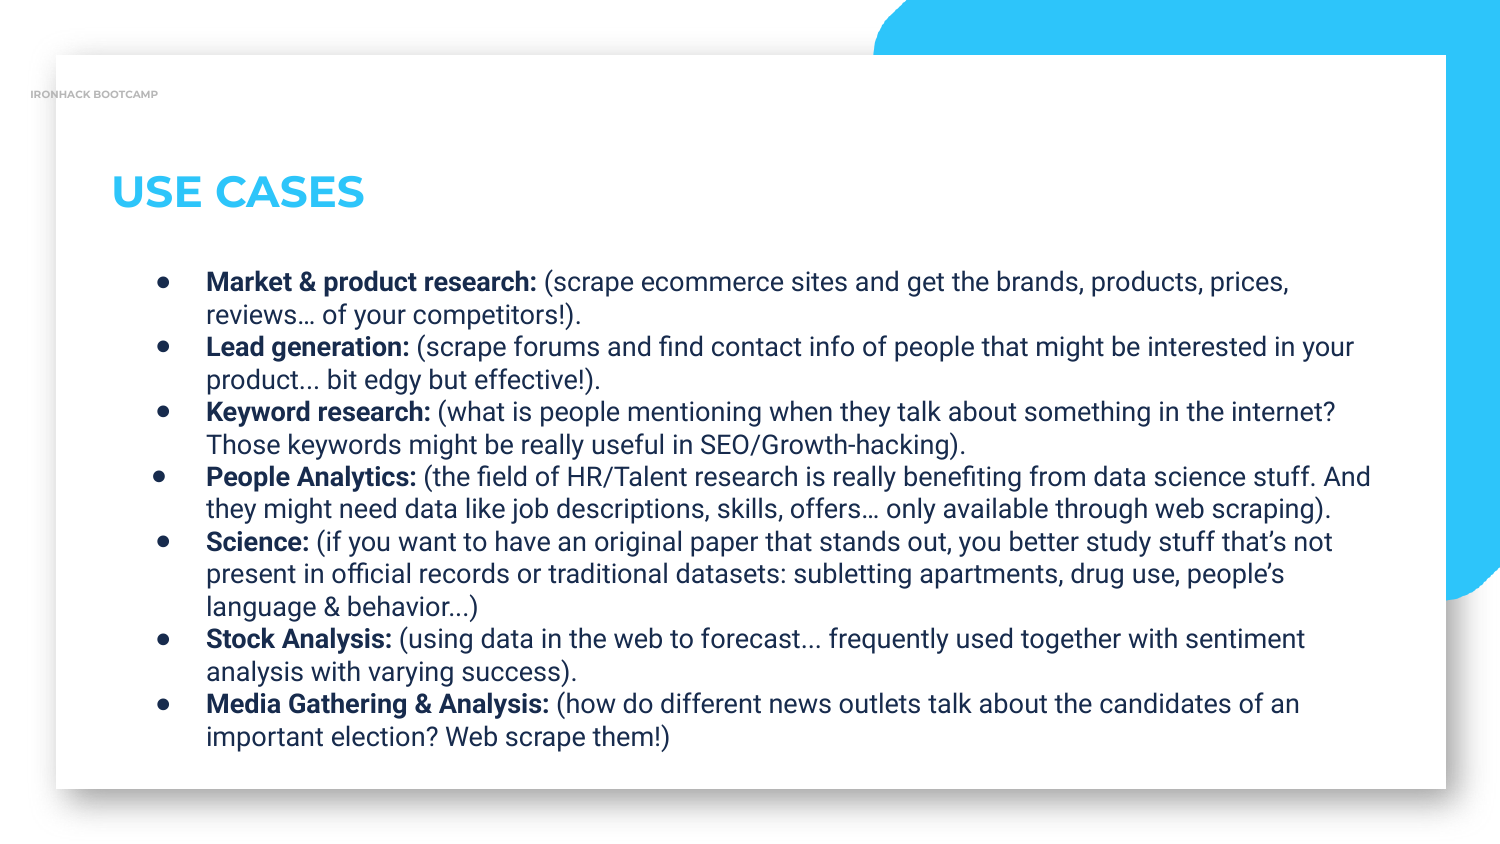

IRONHACK BOOTCAMP
USE CASES
Market & product research: (scrape ecommerce sites and get the brands, products, prices, reviews… of your competitors!).
Lead generation: (scrape forums and find contact info of people that might be interested in your product... bit edgy but effective!).
Keyword research: (what is people mentioning when they talk about something in the internet? Those keywords might be really useful in SEO/Growth-hacking).
People Analytics: (the field of HR/Talent research is really benefiting from data science stuff. And they might need data like job descriptions, skills, offers… only available through web scraping).
Science: (if you want to have an original paper that stands out, you better study stuff that’s not present in official records or traditional datasets: subletting apartments, drug use, people’s language & behavior...)
Stock Analysis: (using data in the web to forecast... frequently used together with sentiment analysis with varying success).
Media Gathering & Analysis: (how do different news outlets talk about the candidates of an important election? Web scrape them!)